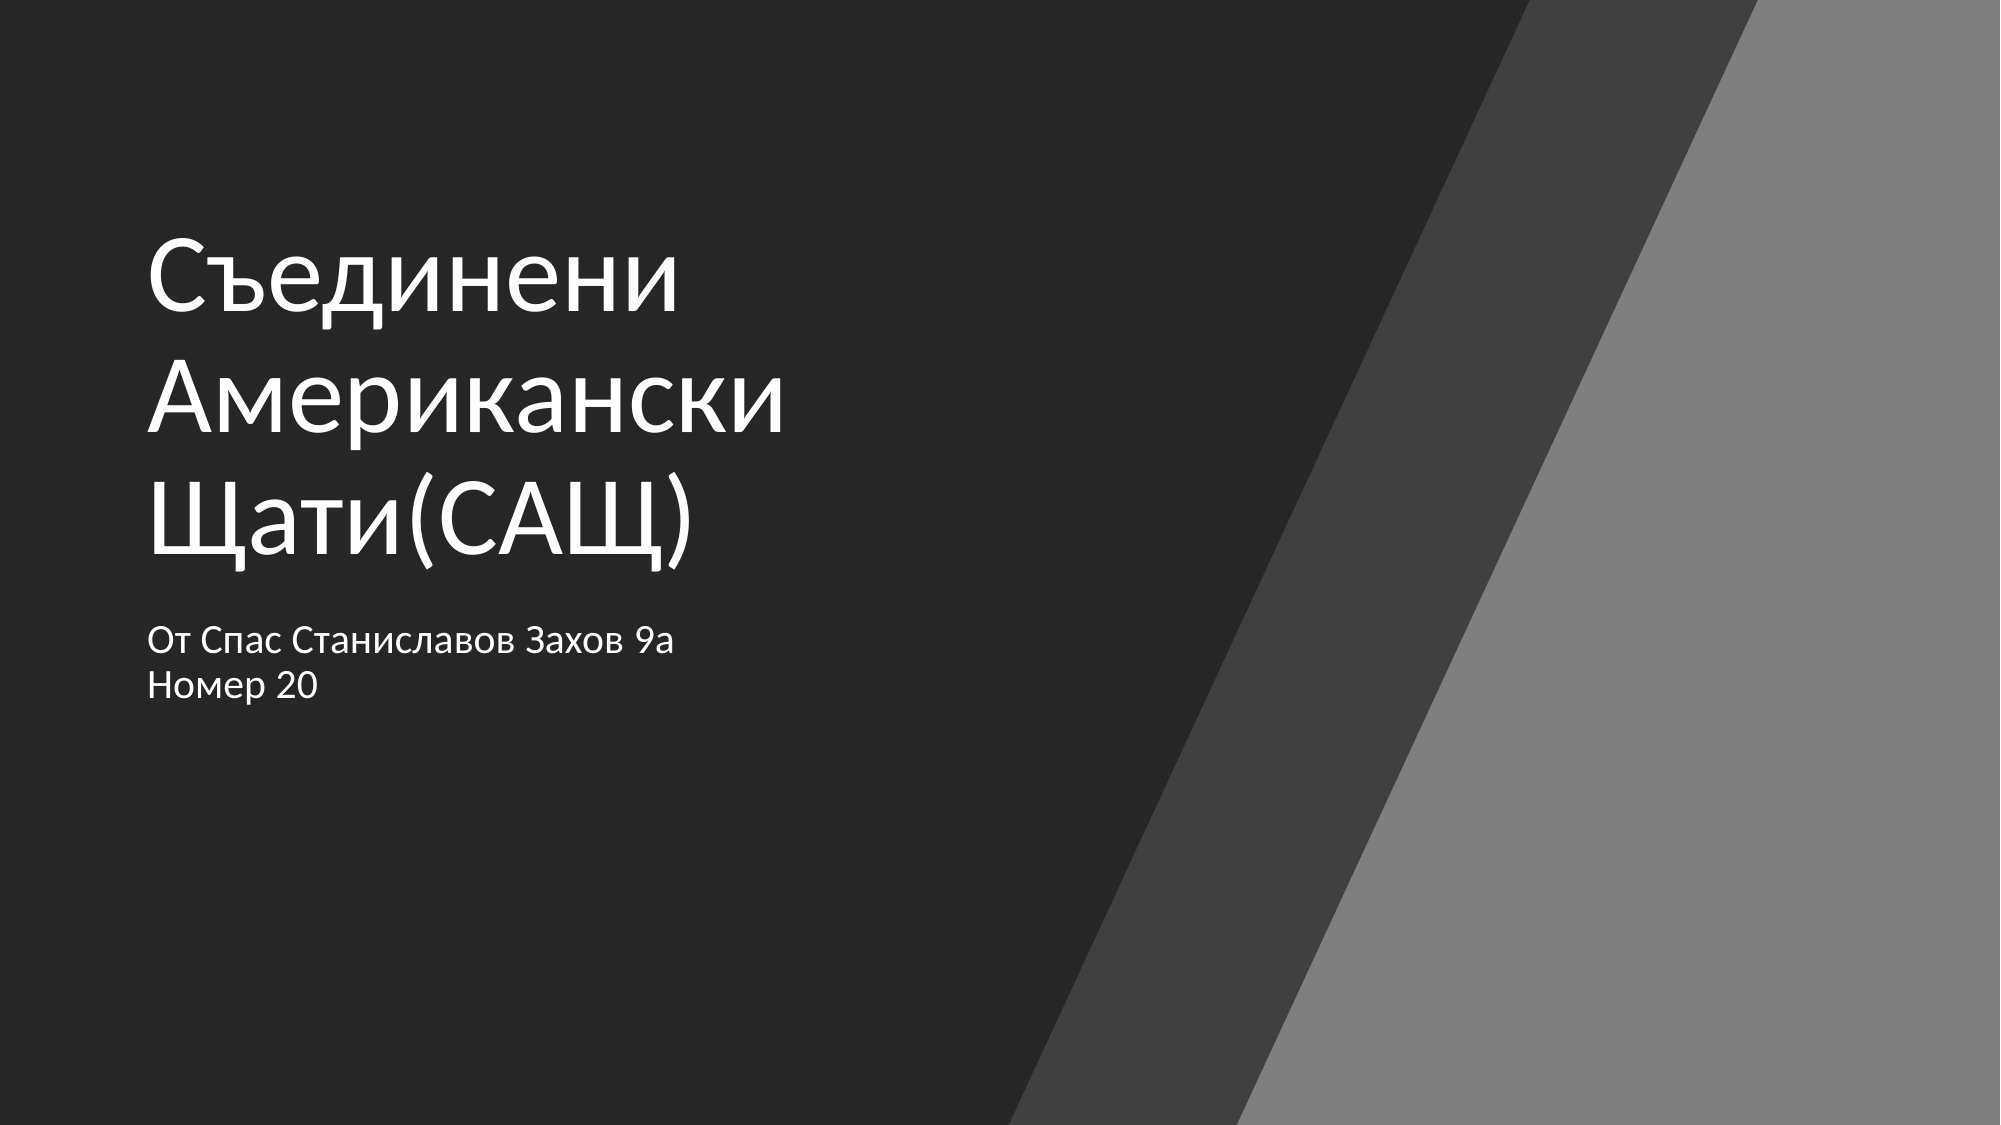

# Съединени Американски Щати(САЩ)
От Спас Станиславов Захов 9а Номер 20